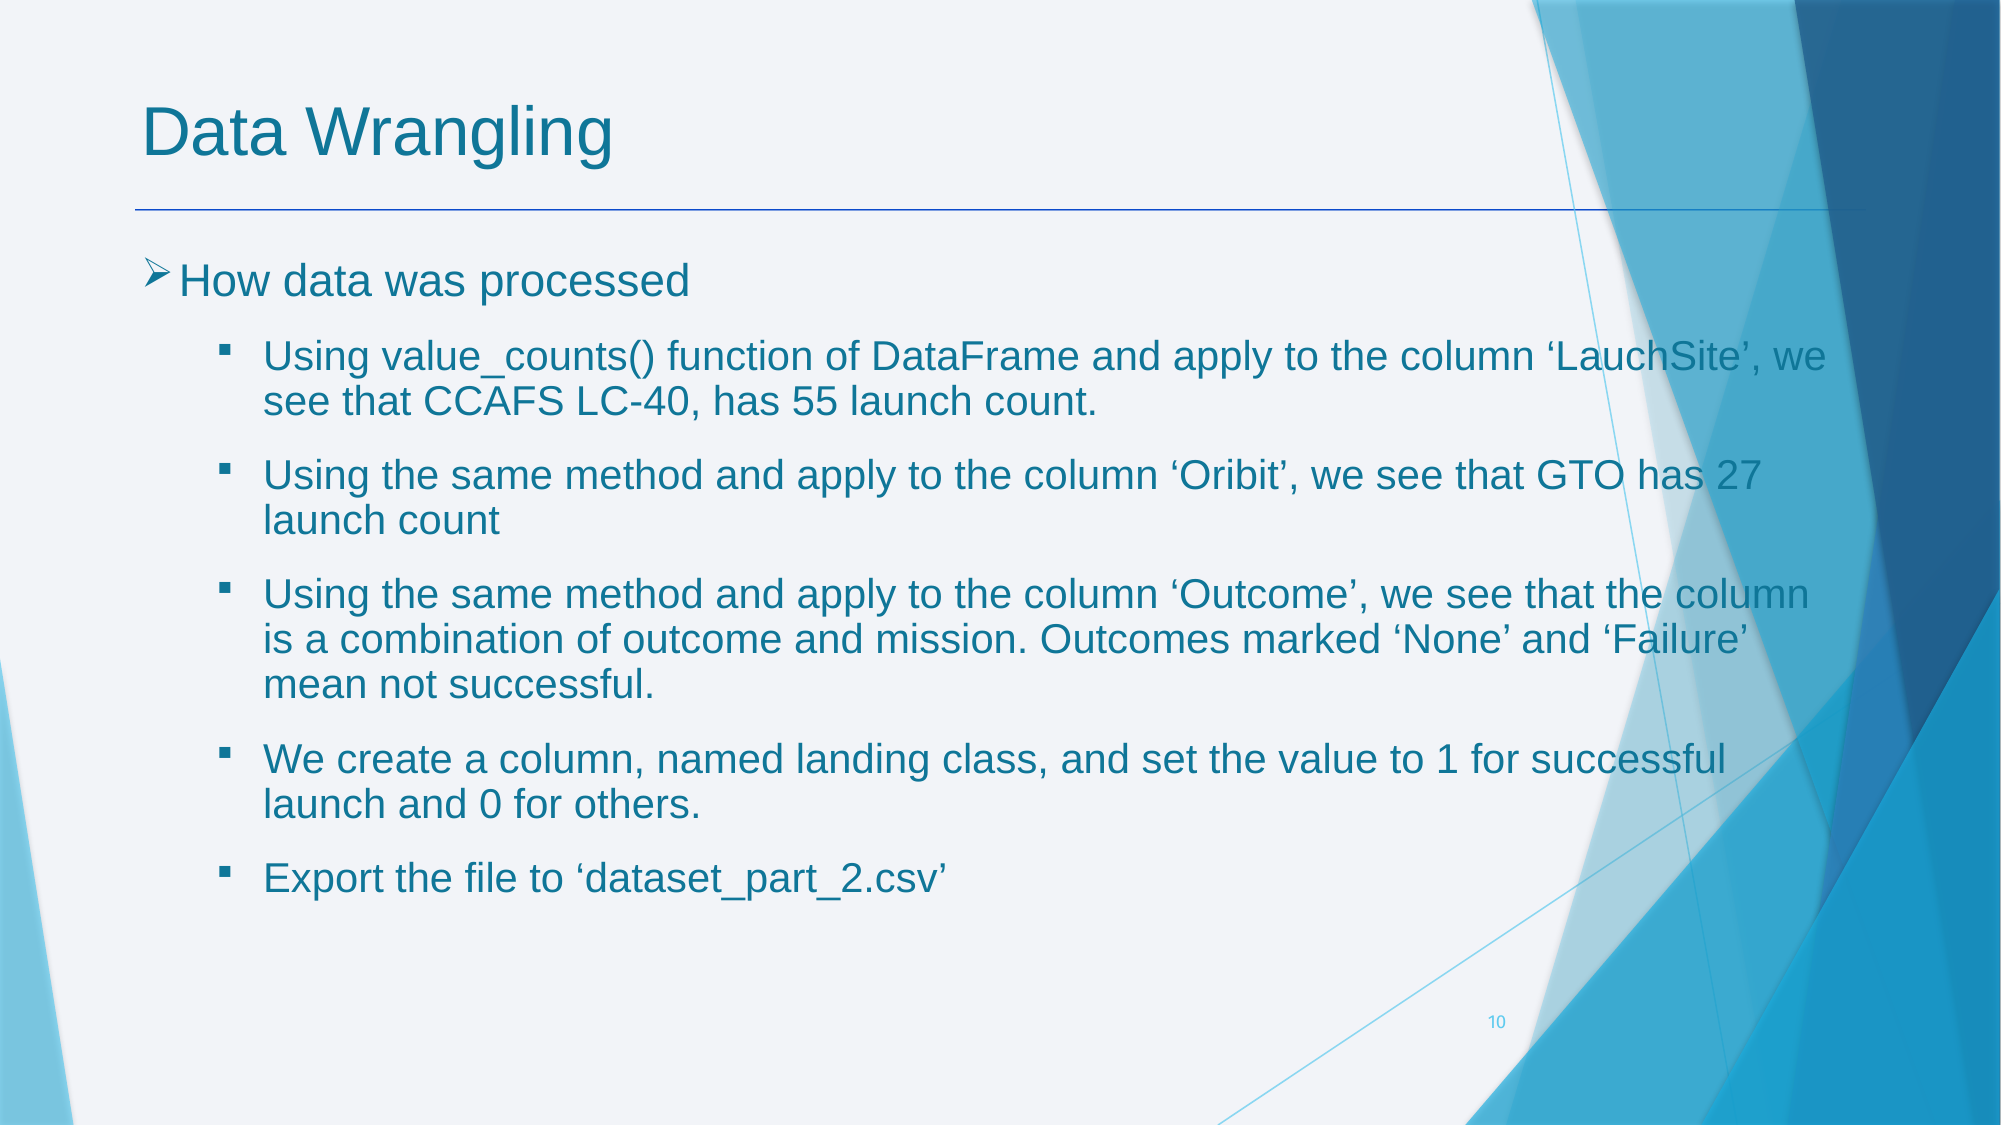

Data Wrangling
How data was processed
Using value_counts() function of DataFrame and apply to the column ‘LauchSite’, we see that CCAFS LC-40, has 55 launch count.
Using the same method and apply to the column ‘Oribit’, we see that GTO has 27 launch count
Using the same method and apply to the column ‘Outcome’, we see that the column is a combination of outcome and mission. Outcomes marked ‘None’ and ‘Failure’ mean not successful.
We create a column, named landing class, and set the value to 1 for successful launch and 0 for others.
Export the file to ‘dataset_part_2.csv’

10